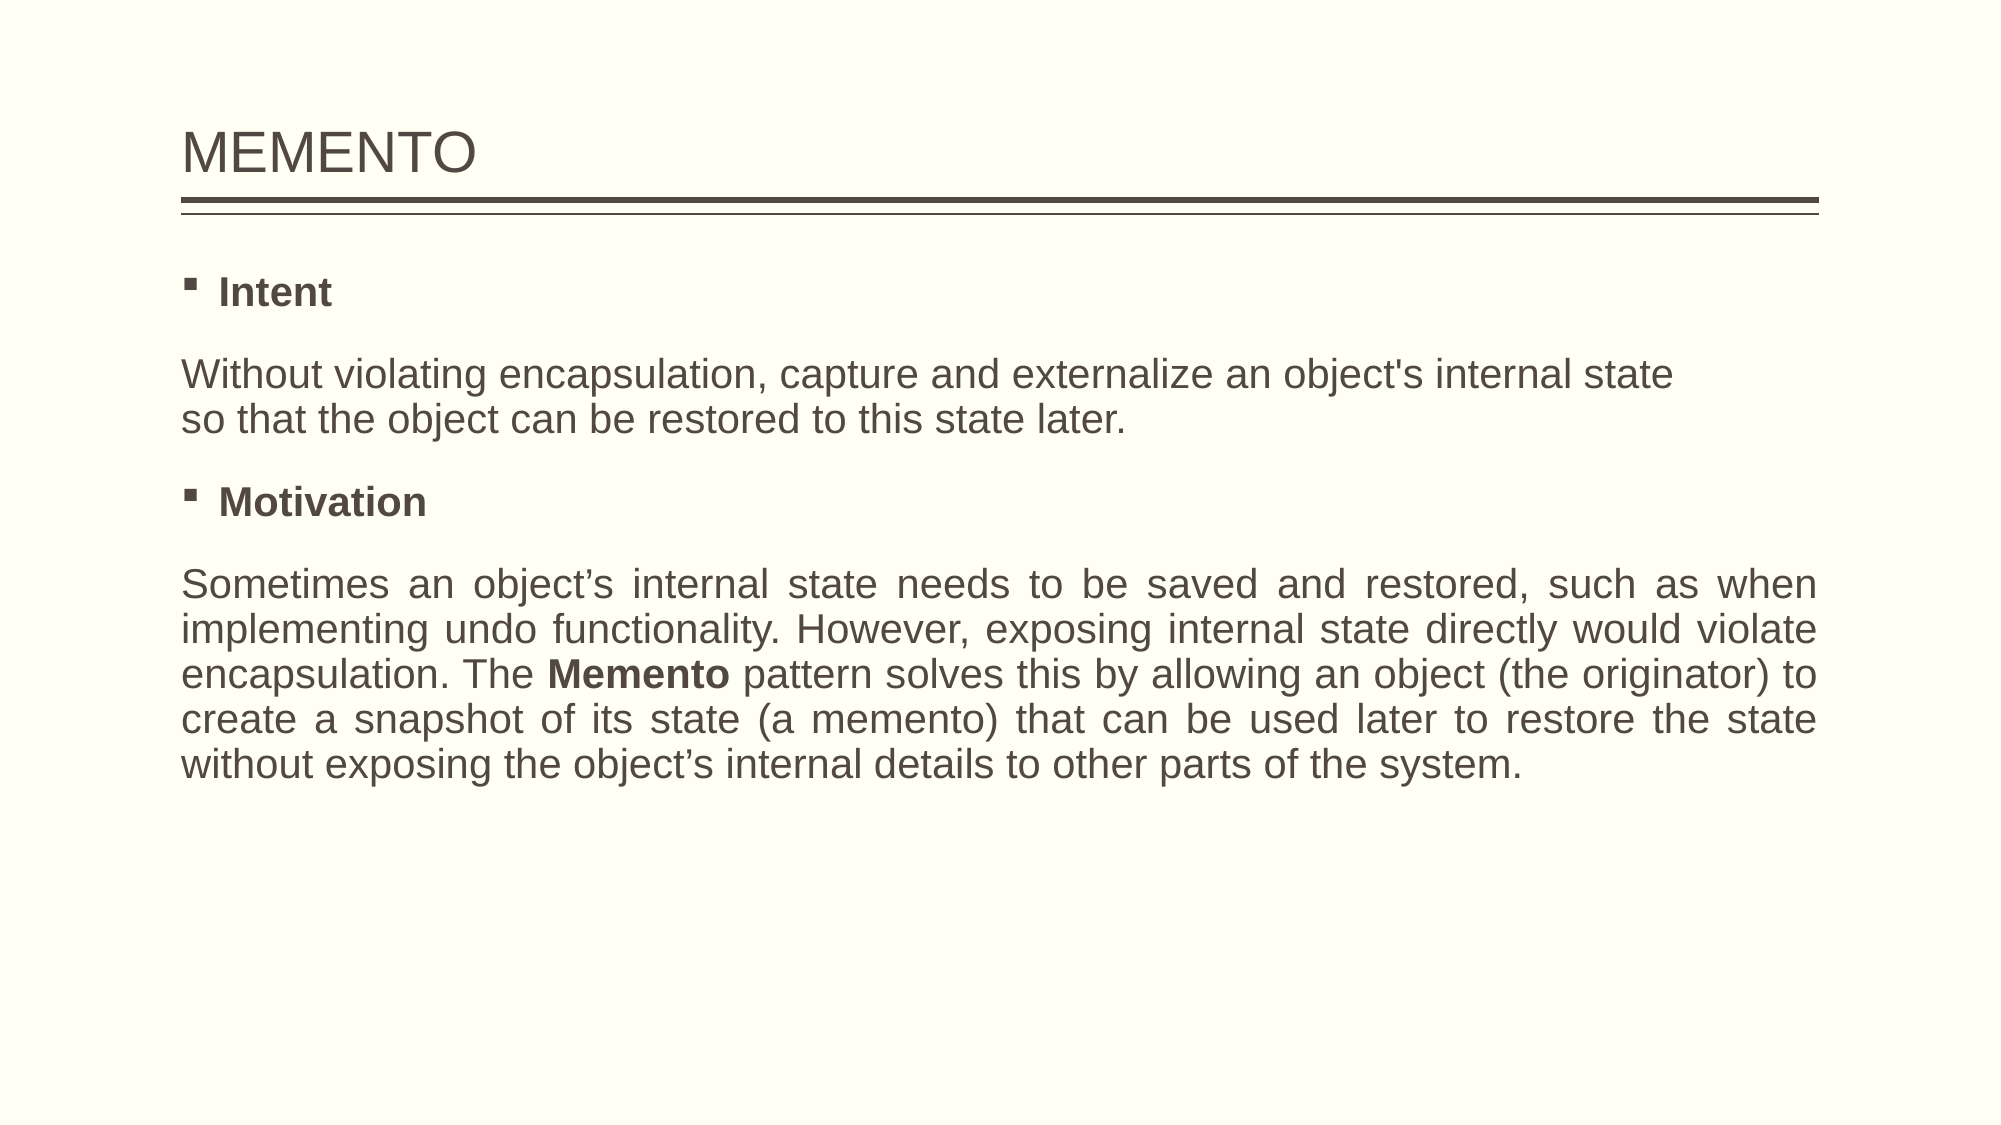

# MEMENTO
Intent
Without violating encapsulation, capture and externalize an object's internal state
so that the object can be restored to this state later.
Motivation
Sometimes an object’s internal state needs to be saved and restored, such as when implementing undo functionality. However, exposing internal state directly would violate encapsulation. The Memento pattern solves this by allowing an object (the originator) to create a snapshot of its state (a memento) that can be used later to restore the state without exposing the object’s internal details to other parts of the system.